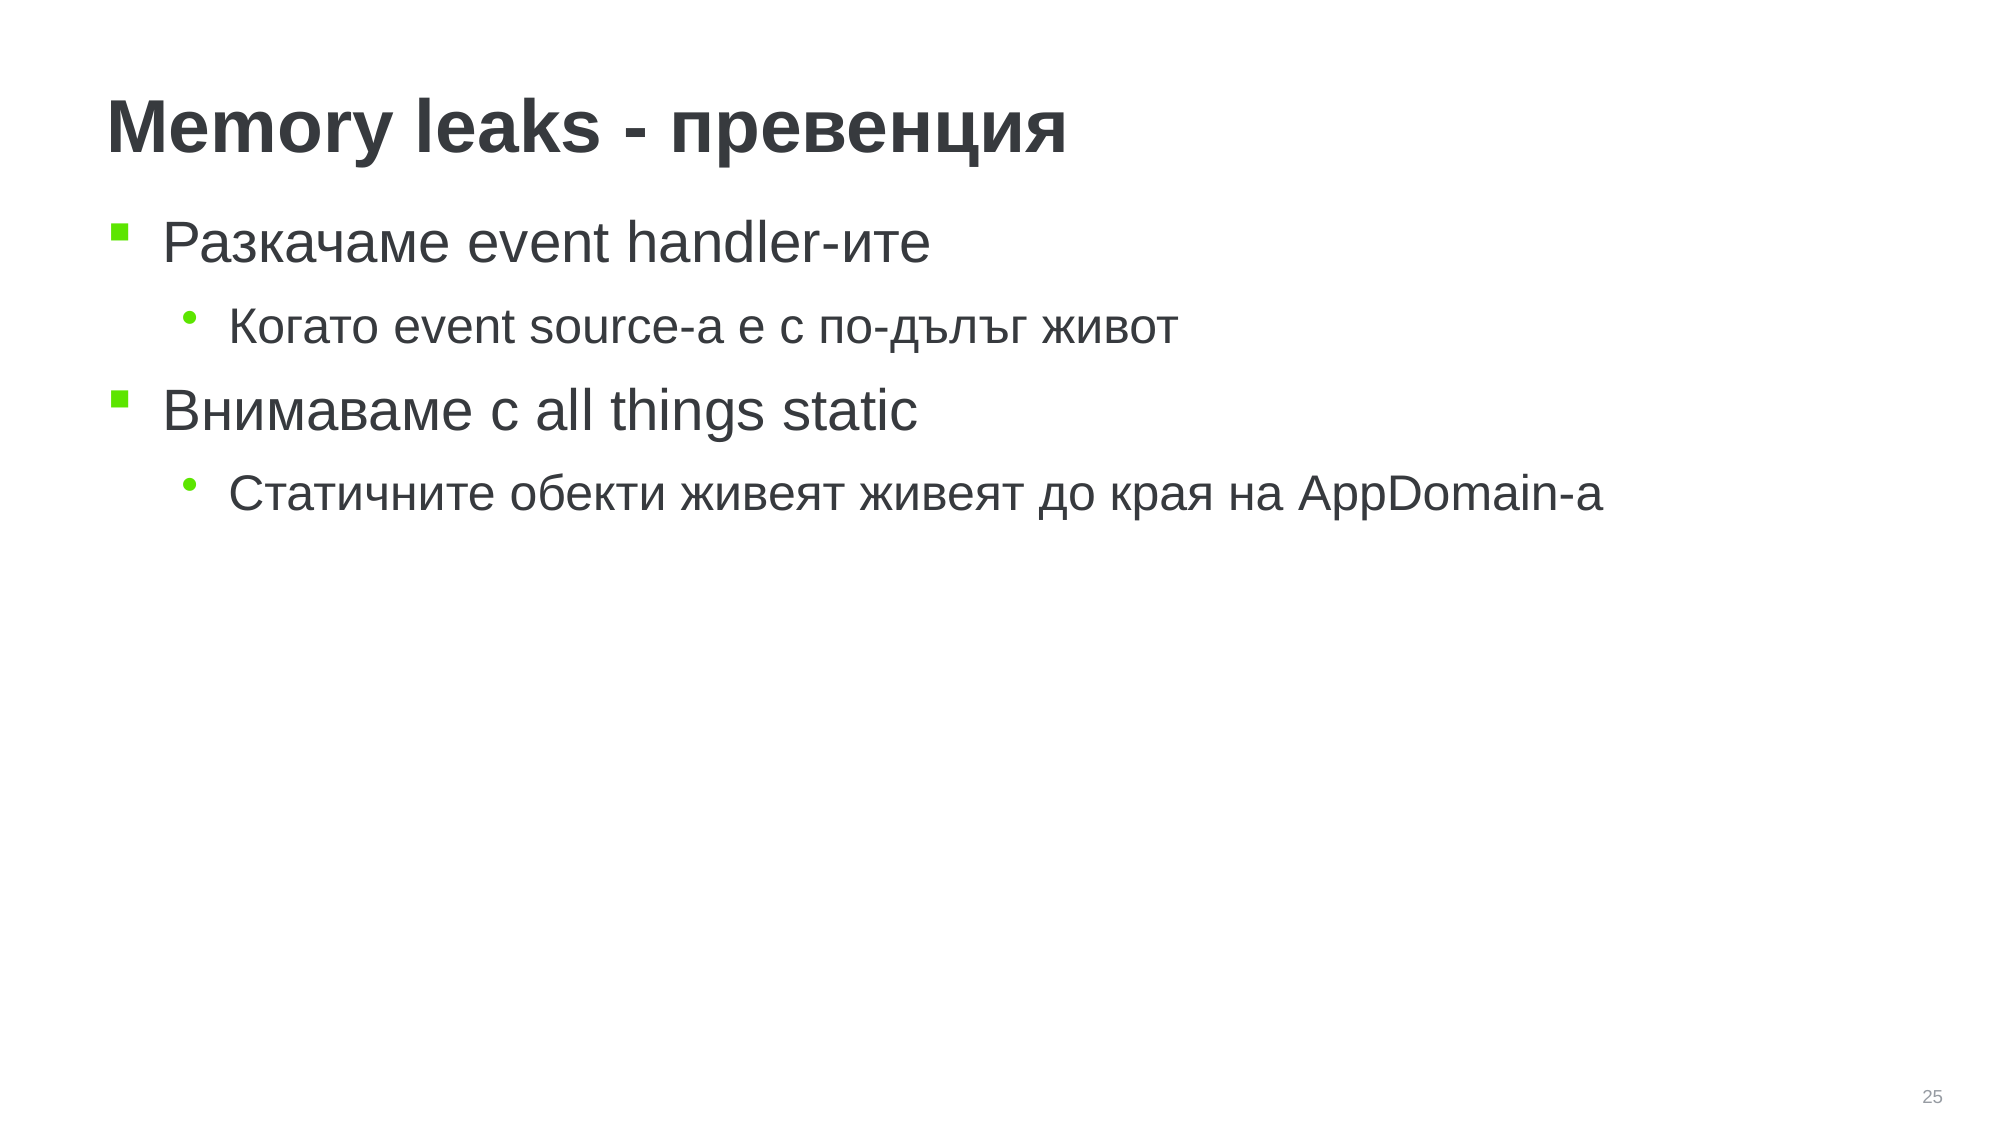

# Memory leaks - превенция
Разкачаме event handler-ите
Когато event source-а е с по-дълъг живот
Внимаваме с all things static
Статичните обекти живеят живеят до края на AppDomain-а